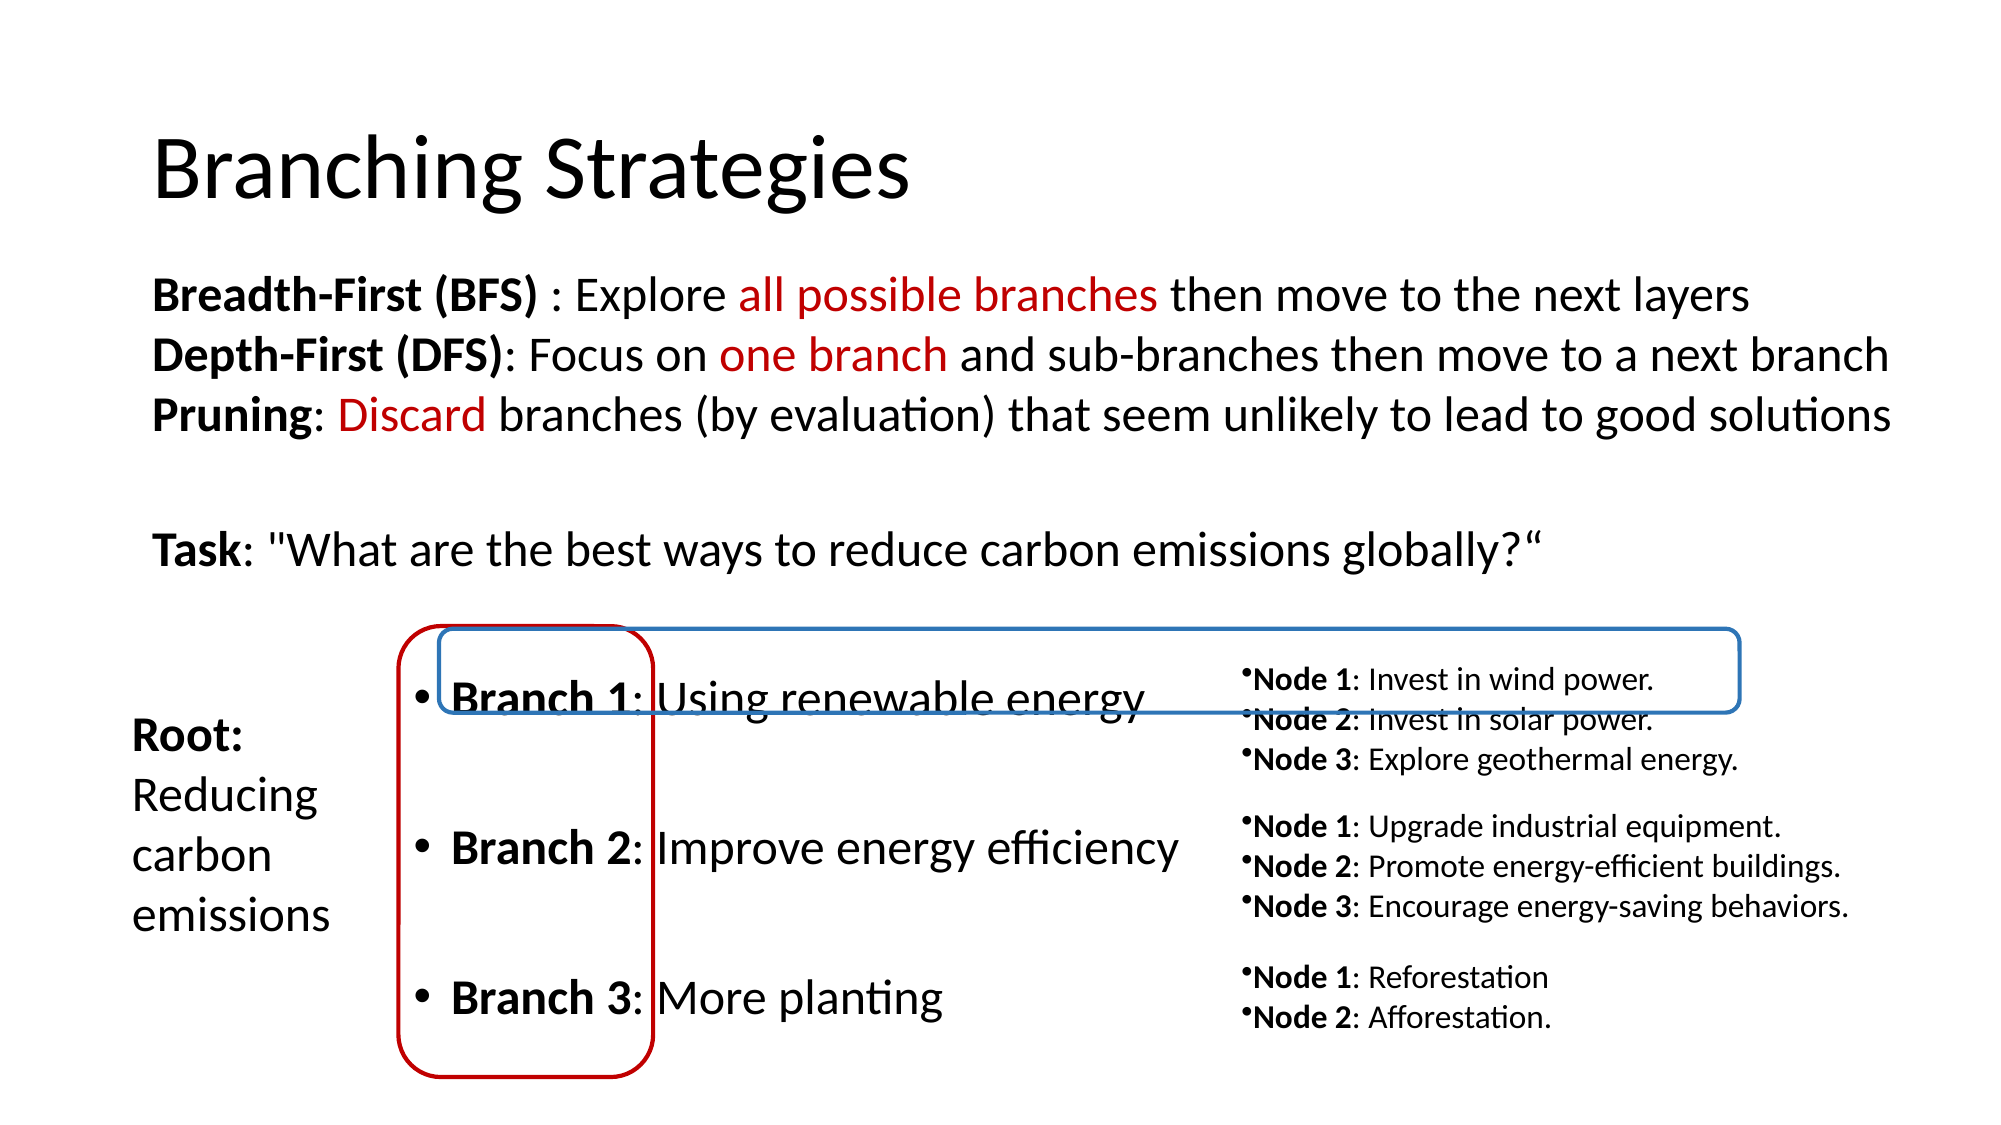

# Branching Strategies
Breadth-First (BFS) : Explore all possible branches then move to the next layers
Depth-First (DFS): Focus on one branch and sub-branches then move to a next branch
Pruning: Discard branches (by evaluation) that seem unlikely to lead to good solutions
Task: "What are the best ways to reduce carbon emissions globally?“

Branch 1: Using renewable energy

Branch 2: Improve energy efficiency

Branch 3: More planting

Node 1: Invest in wind power.
Node 2: Invest in solar power.
Node 3: Explore geothermal energy.
Root:
Reducing carbon emissions

Node 1: Upgrade industrial equipment.
Node 2: Promote energy-efficient buildings.
Node 3: Encourage energy-saving behaviors.

Node 1: Reforestation
Node 2: Afforestation.